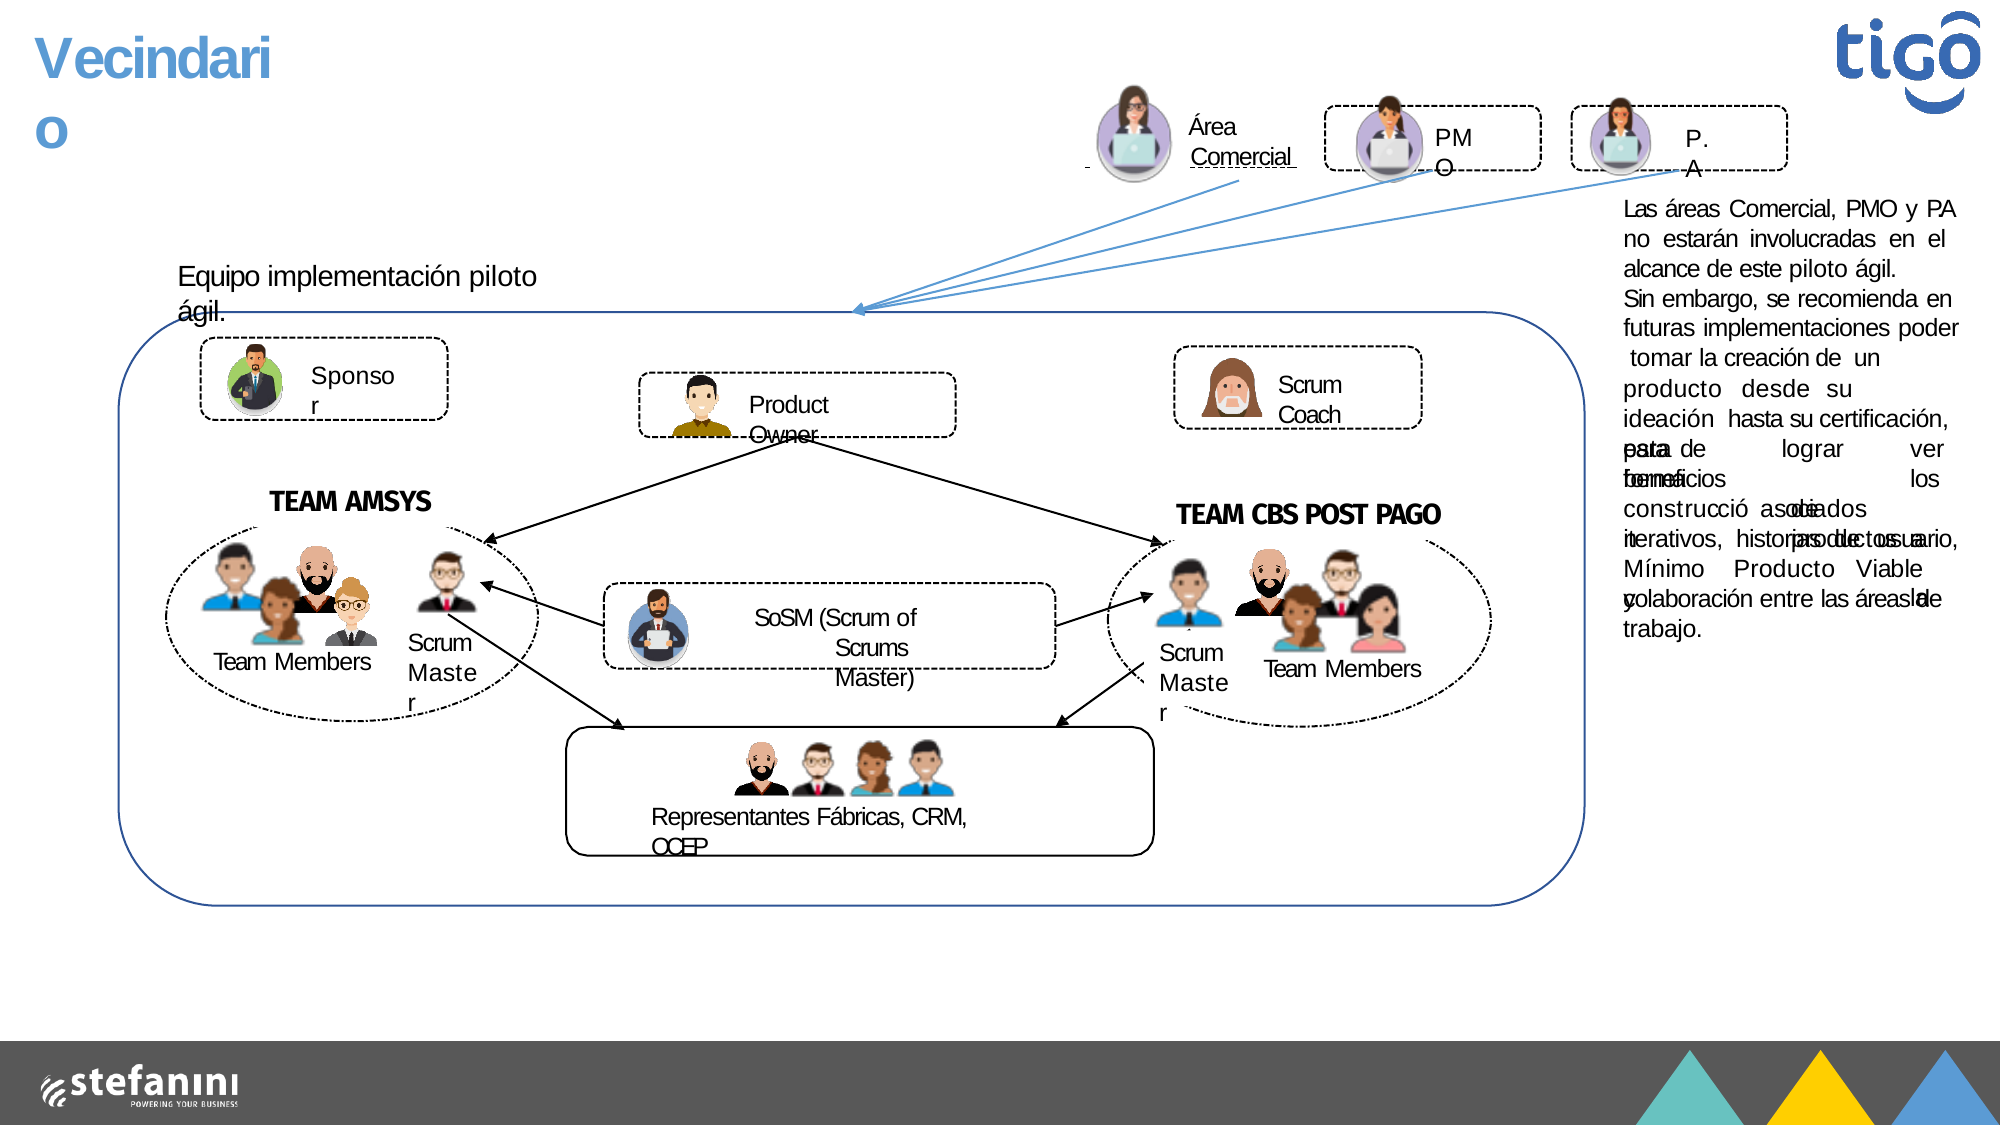

# Vecindario

Área
 	Comercial
PMO
P.A

Las áreas Comercial, PMO y P.A  no estarán involucradas en el  alcance de este piloto ágil.
Sin embargo, se recomienda en  futuras implementaciones poder  tomar la creación de un
Equipo implementación piloto ágil.

Sponsor

Scrum Coach
producto	desde	su	ideación  hasta su certificación, para de

Product Owner
esta	forma
lograr	ver	los  asociados		a		la

beneficios  construcción

TEAM AMSYS

de	productos
TEAM CBS POST PAGO

iterativos,  historias  de  usuario,
Mínimo	Producto	Viable	y

colaboración entre las áreas de  trabajo.

SoSM (Scrum of Scrums  Master)

Scrum
Master

Scrum  Master
Team Members
Team Members

Representantes Fábricas, CRM, OCEP